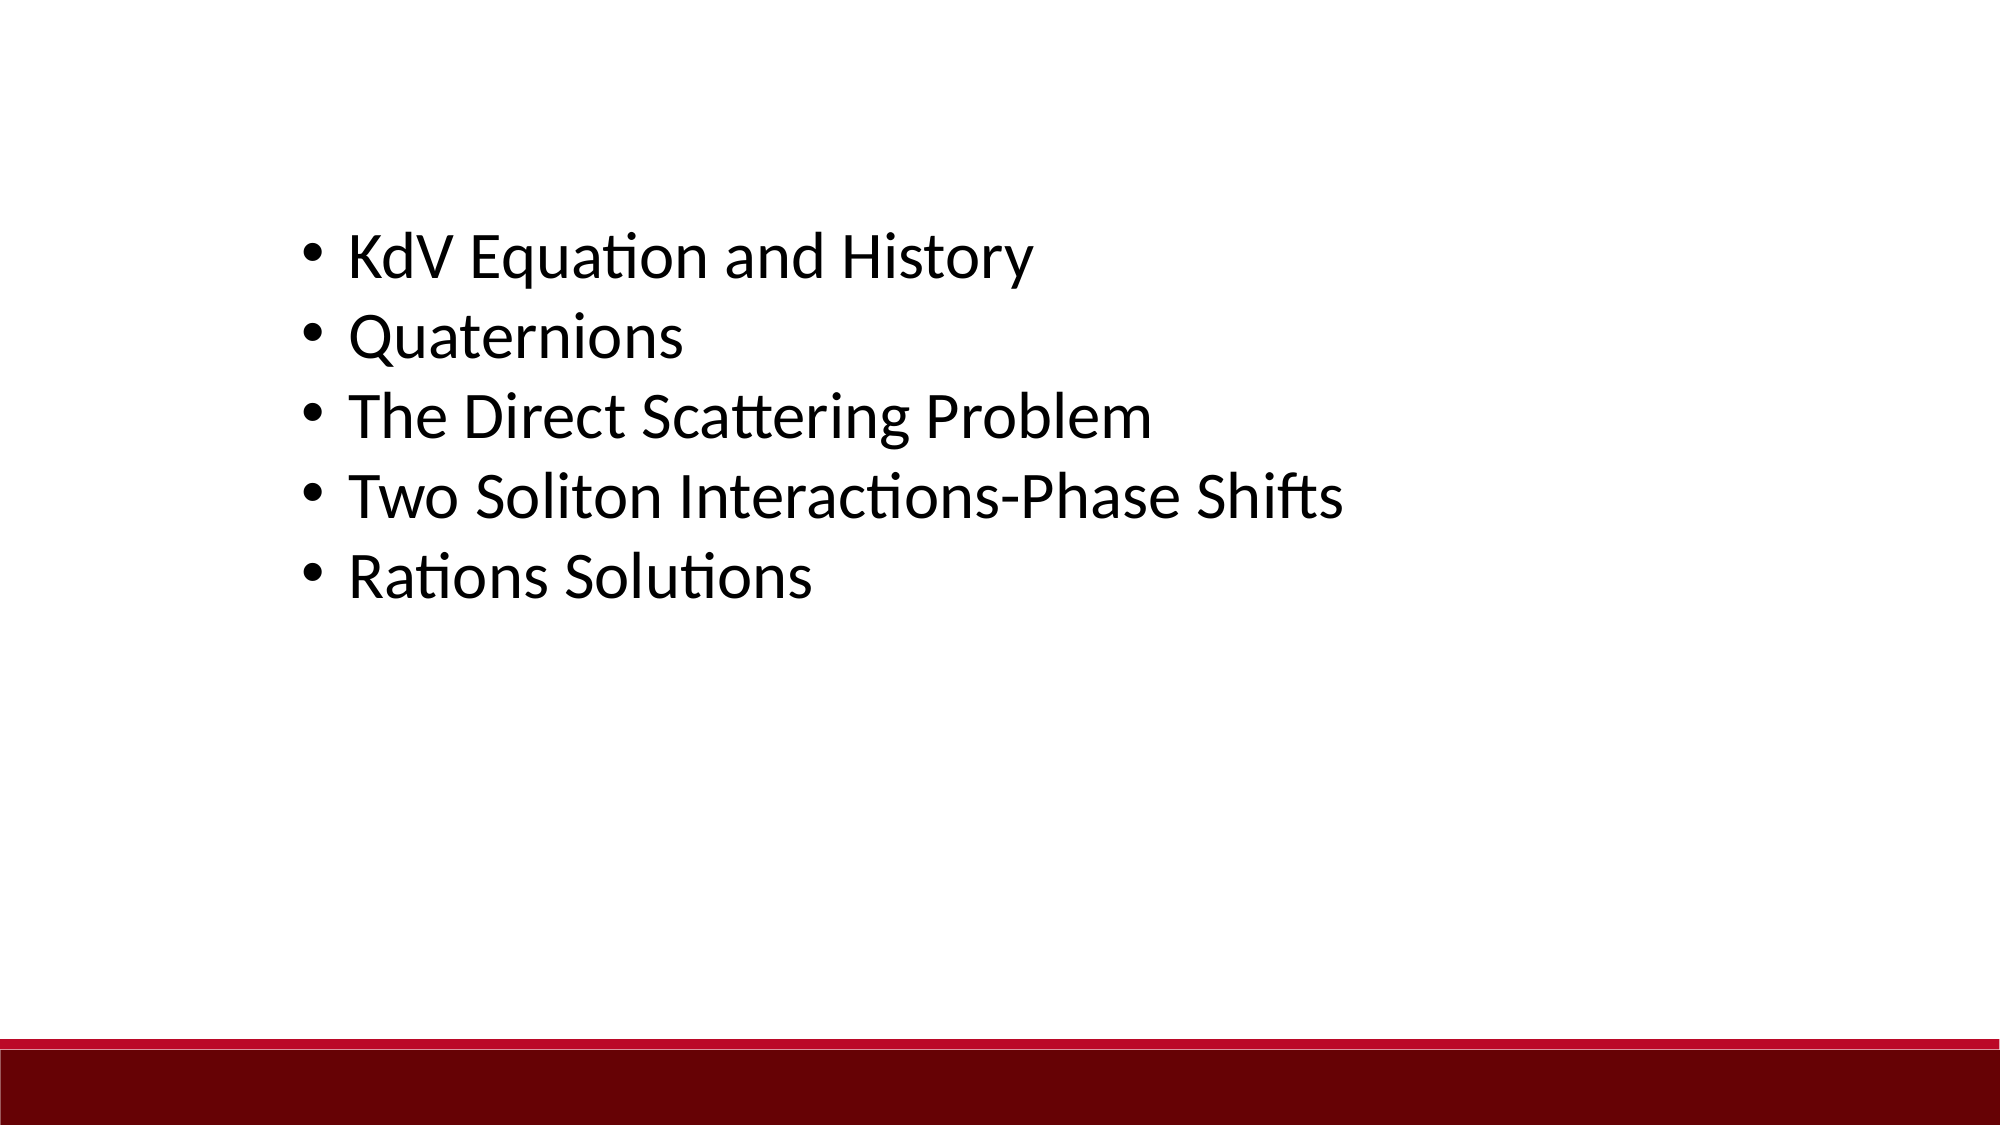

KdV Equation and History
Quaternions
The Direct Scattering Problem
Two Soliton Interactions-Phase Shifts
Rations Solutions